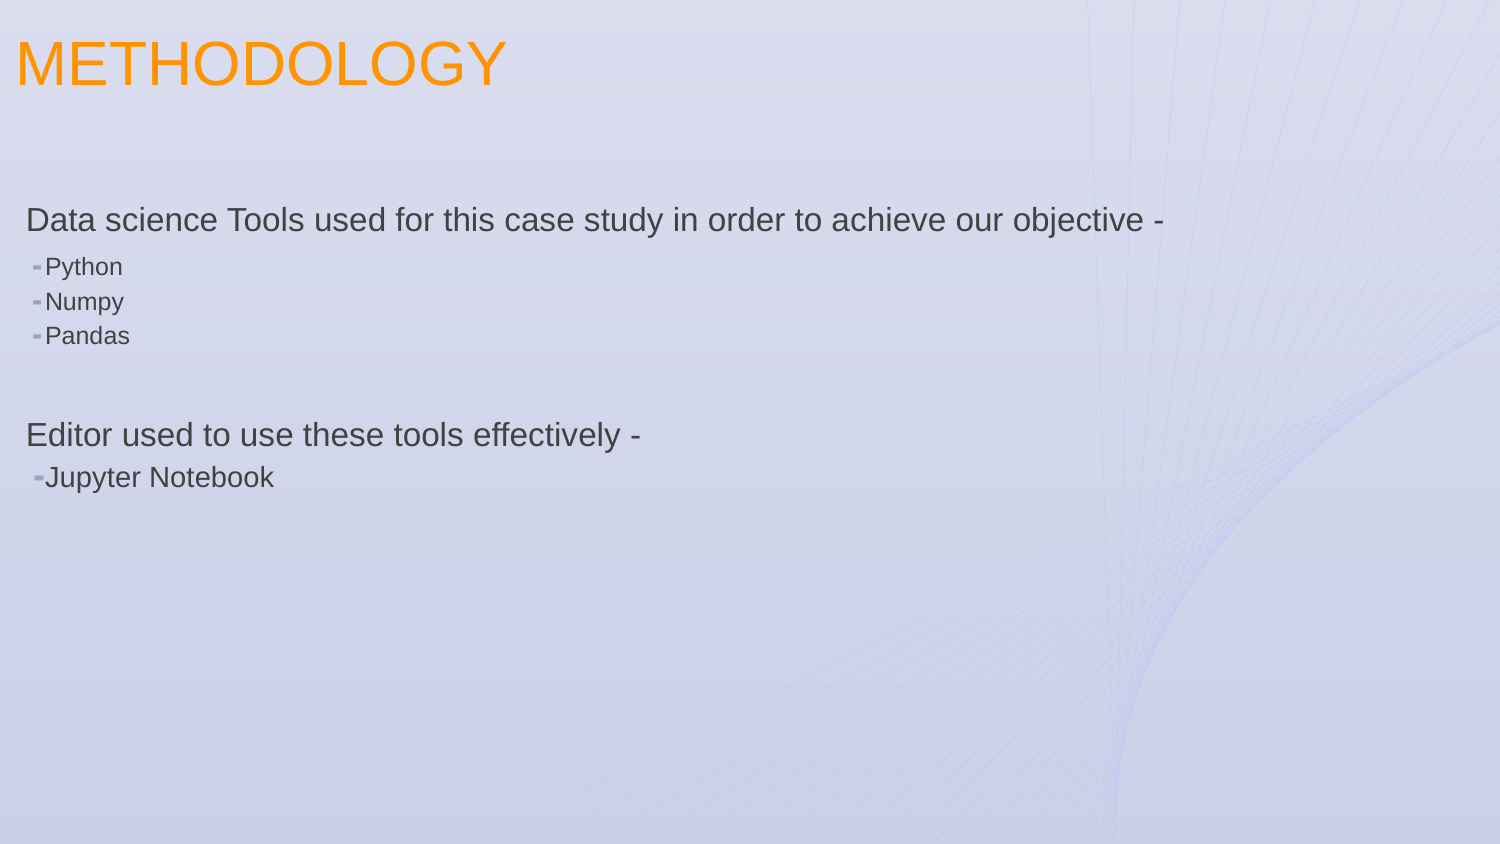

# METHODOLOGY
Data science Tools used for this case study in order to achieve our objective -
Python
Numpy
Pandas

Editor used to use these tools effectively -
Jupyter Notebook
5